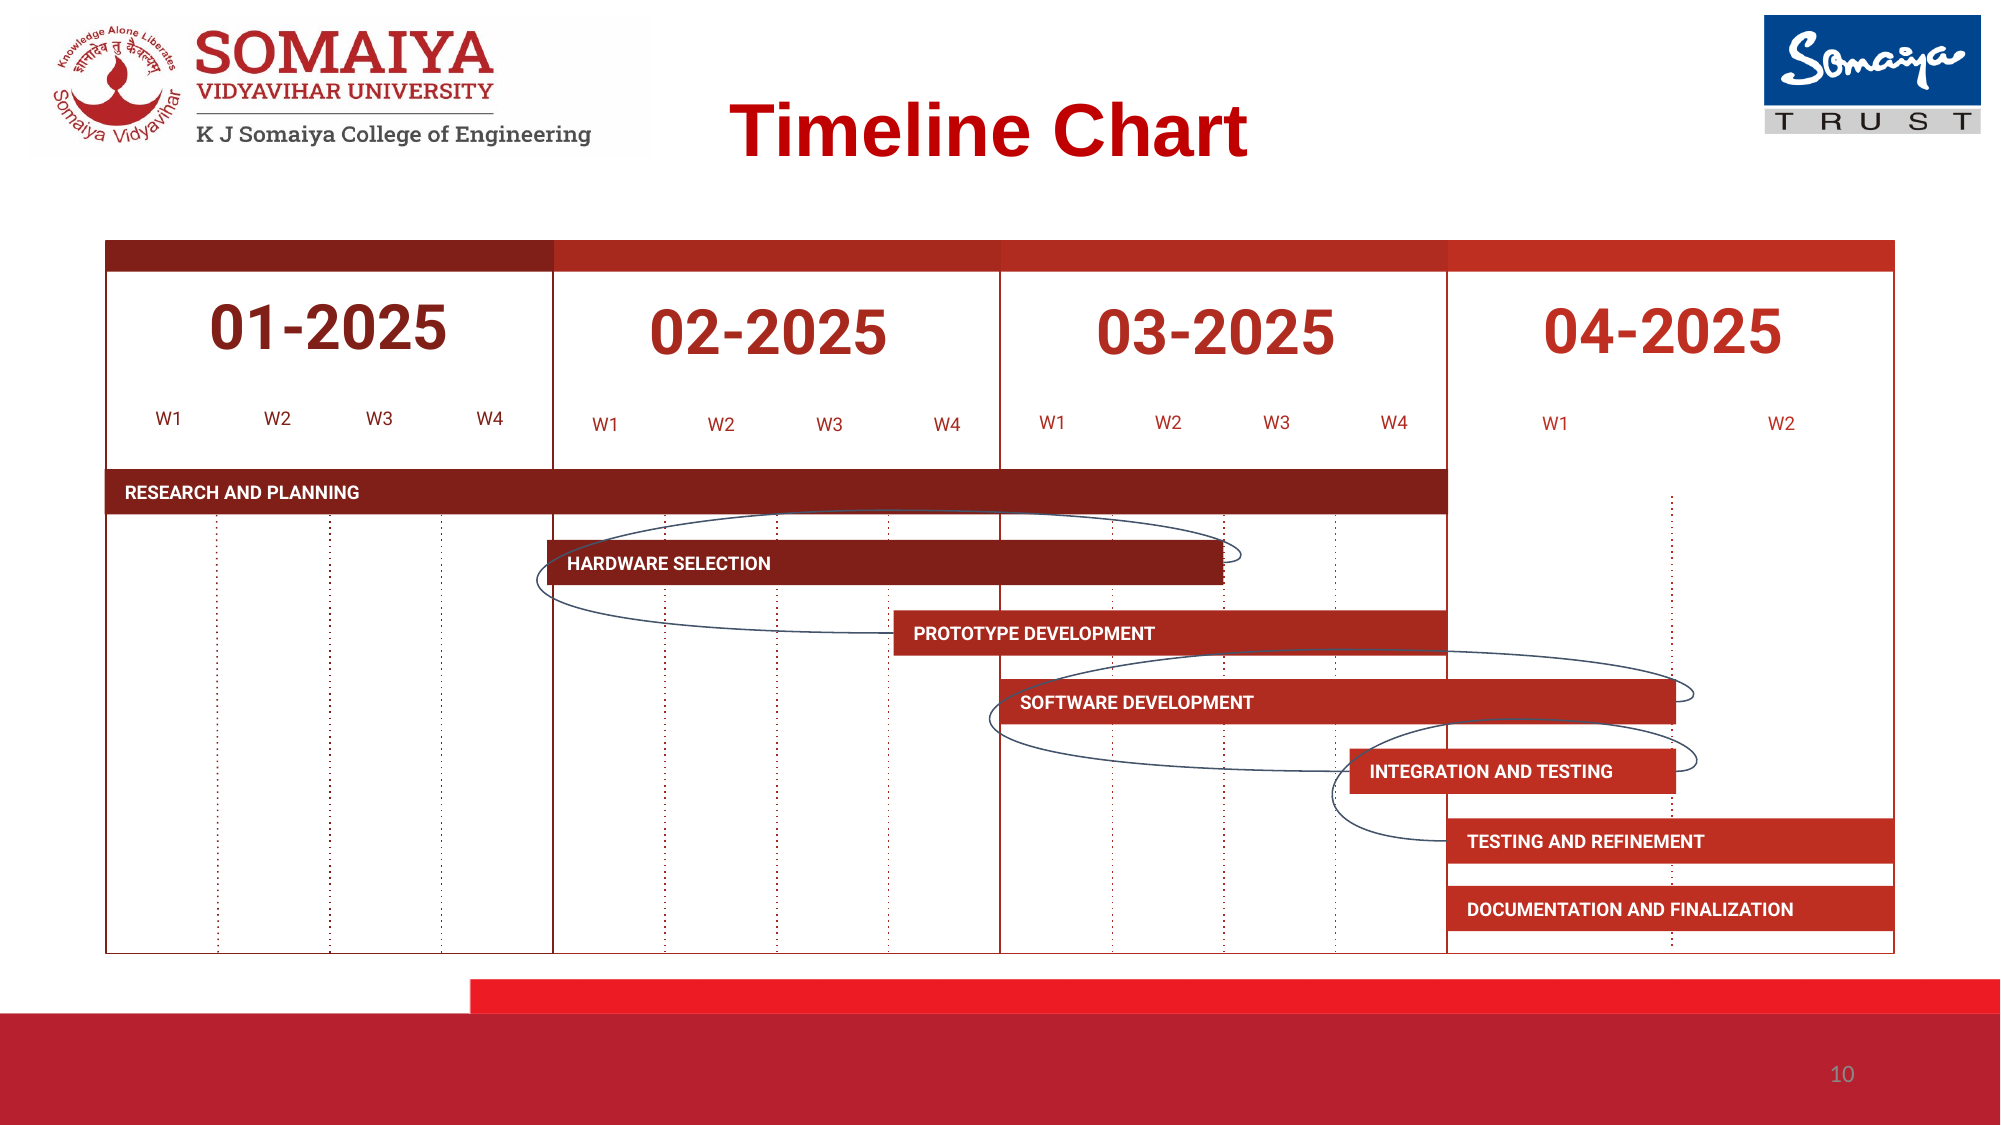

# Timeline Chart

04-2025
W1
W2

02-2025
W3
W1
W2
W4

03-2025
W4
W2
W1
W3

01-2025
W2
W1
W3
W4
RESEARCH AND PLANNING
HARDWARE SELECTION
PROTOTYPE DEVELOPMENT

SOFTWARE DEVELOPMENT
INTEGRATION AND TESTING
TESTING AND REFINEMENT
DOCUMENTATION AND FINALIZATION

10